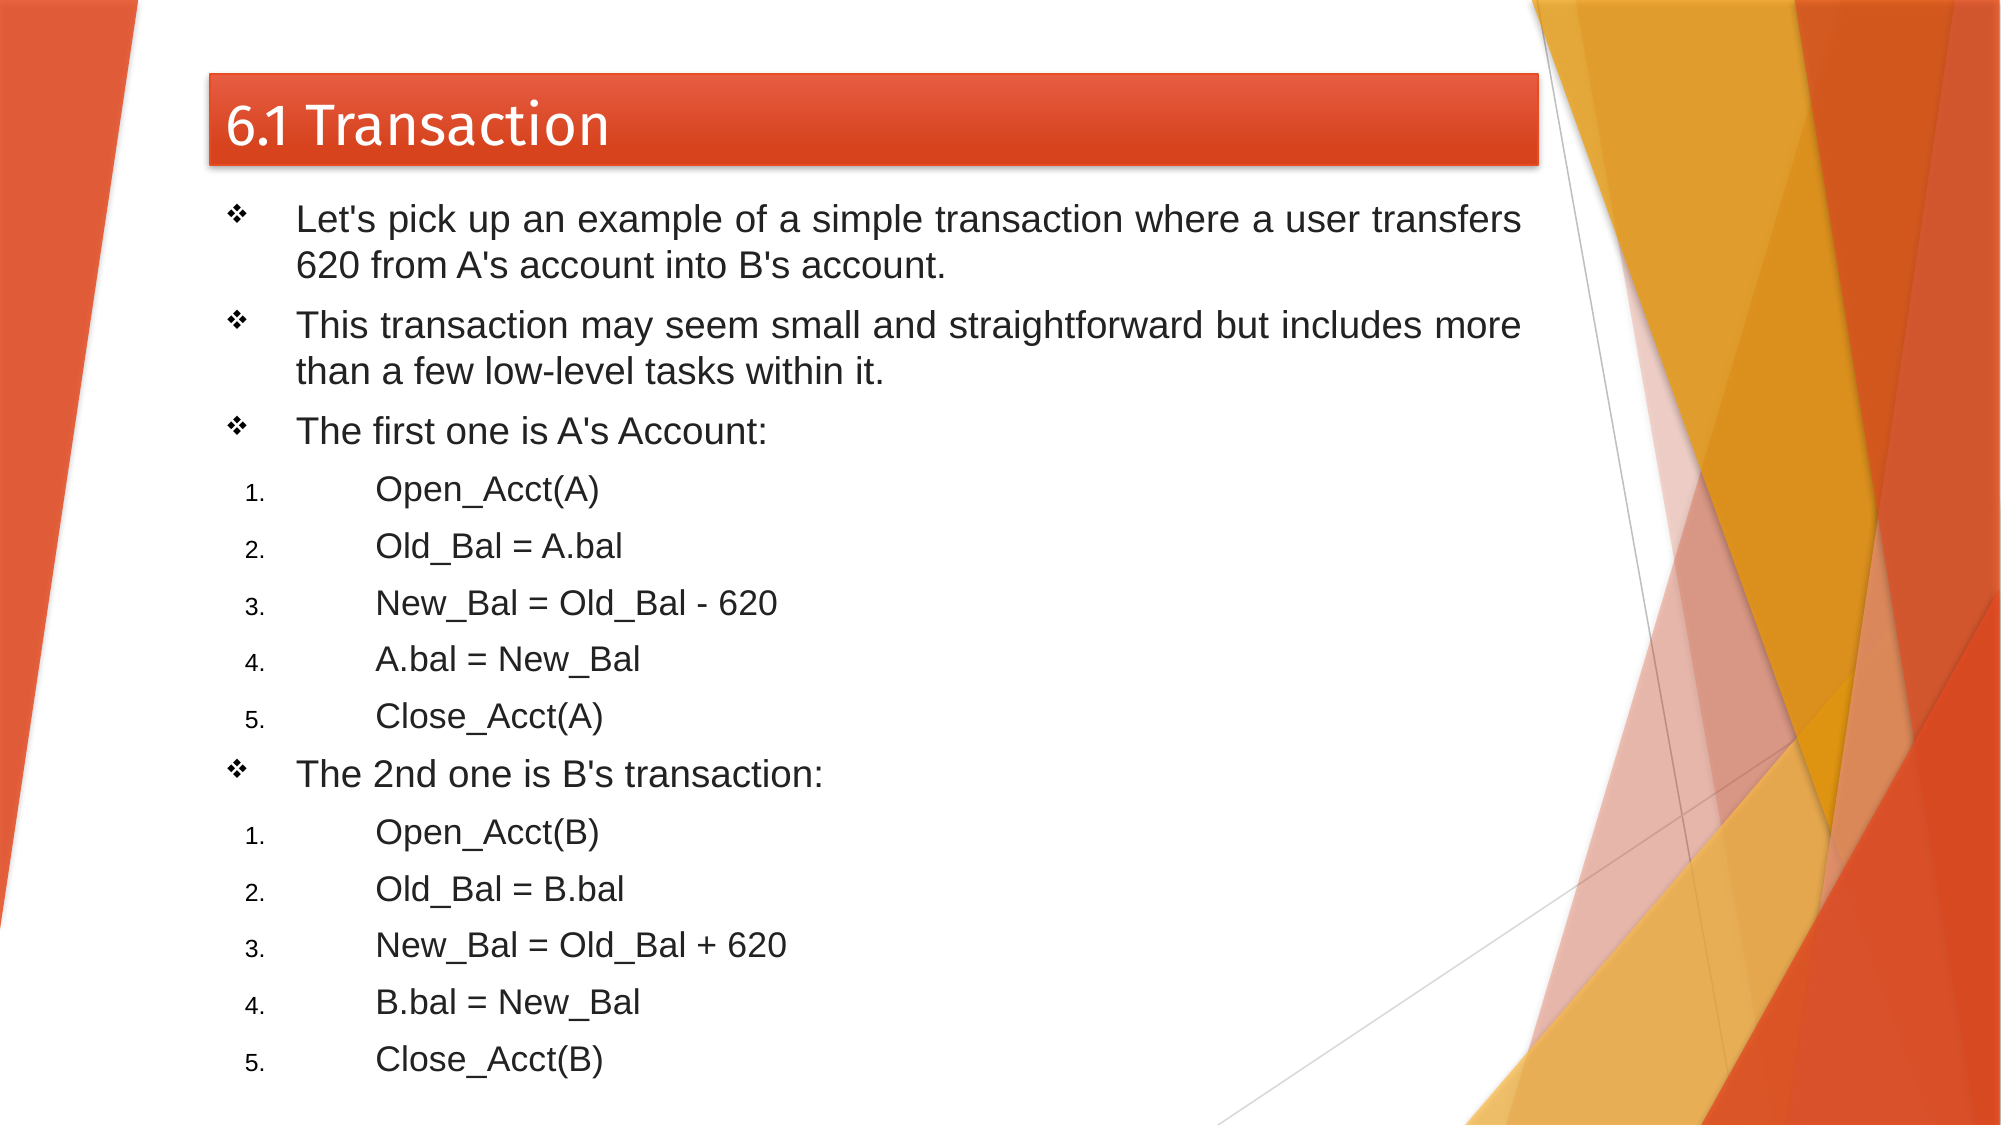

# 6.1 Transaction
Let's pick up an example of a simple transaction where a user transfers 620 from A's account into B's account.
This transaction may seem small and straightforward but includes more than a few low-level tasks within it.
The first one is A's Account:
Open_Acct(A)
Old_Bal = A.bal
New_Bal = Old_Bal - 620
A.bal = New_Bal
Close_Acct(A)
The 2nd one is B's transaction:
Open_Acct(B)
Old_Bal = B.bal
New_Bal = Old_Bal + 620
B.bal = New_Bal
Close_Acct(B)